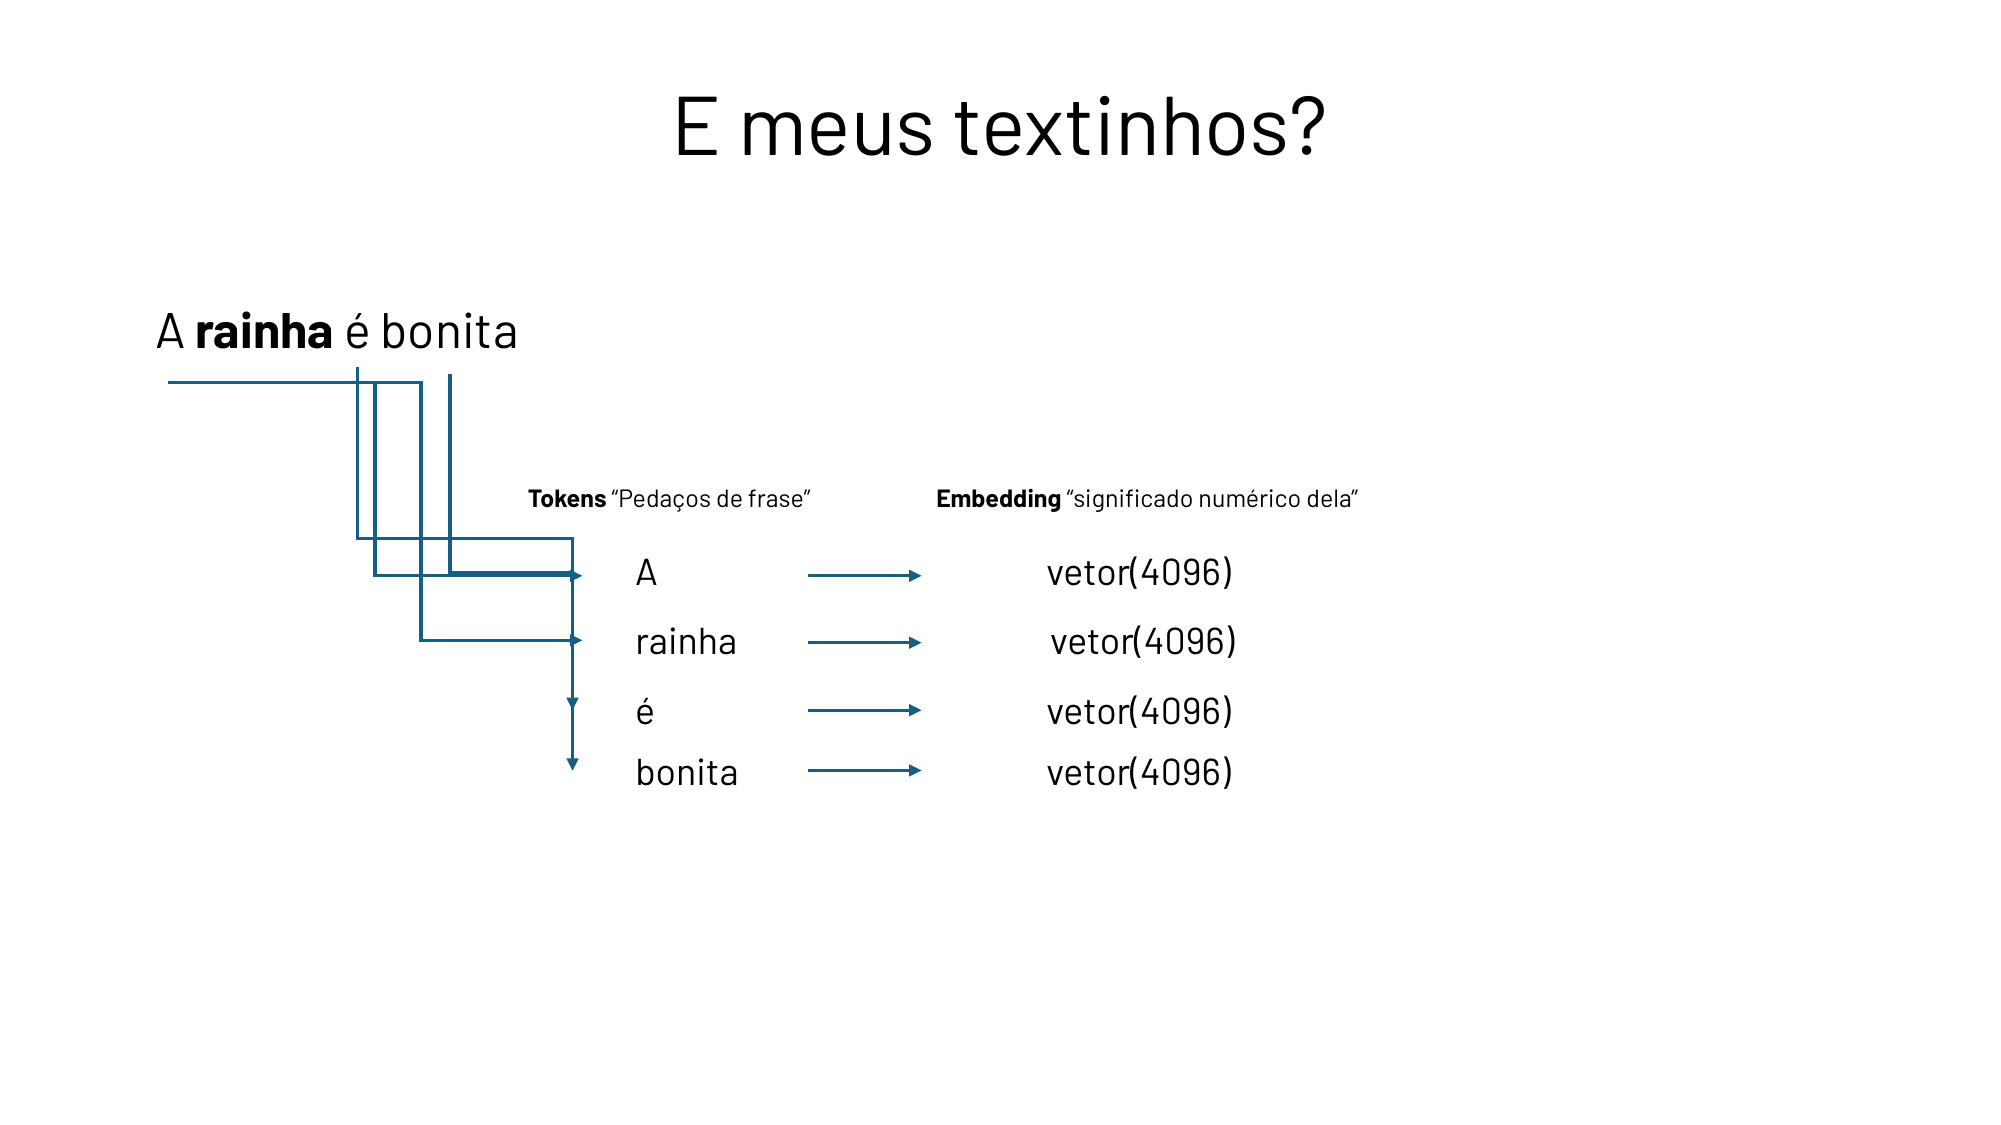

E meus textinhos?
A rainha é bonita
Tokens “Pedaços de frase”
Embedding “significado numérico dela”
A
vetor(4096)
rainha
vetor(4096)
é
vetor(4096)
bonita
vetor(4096)